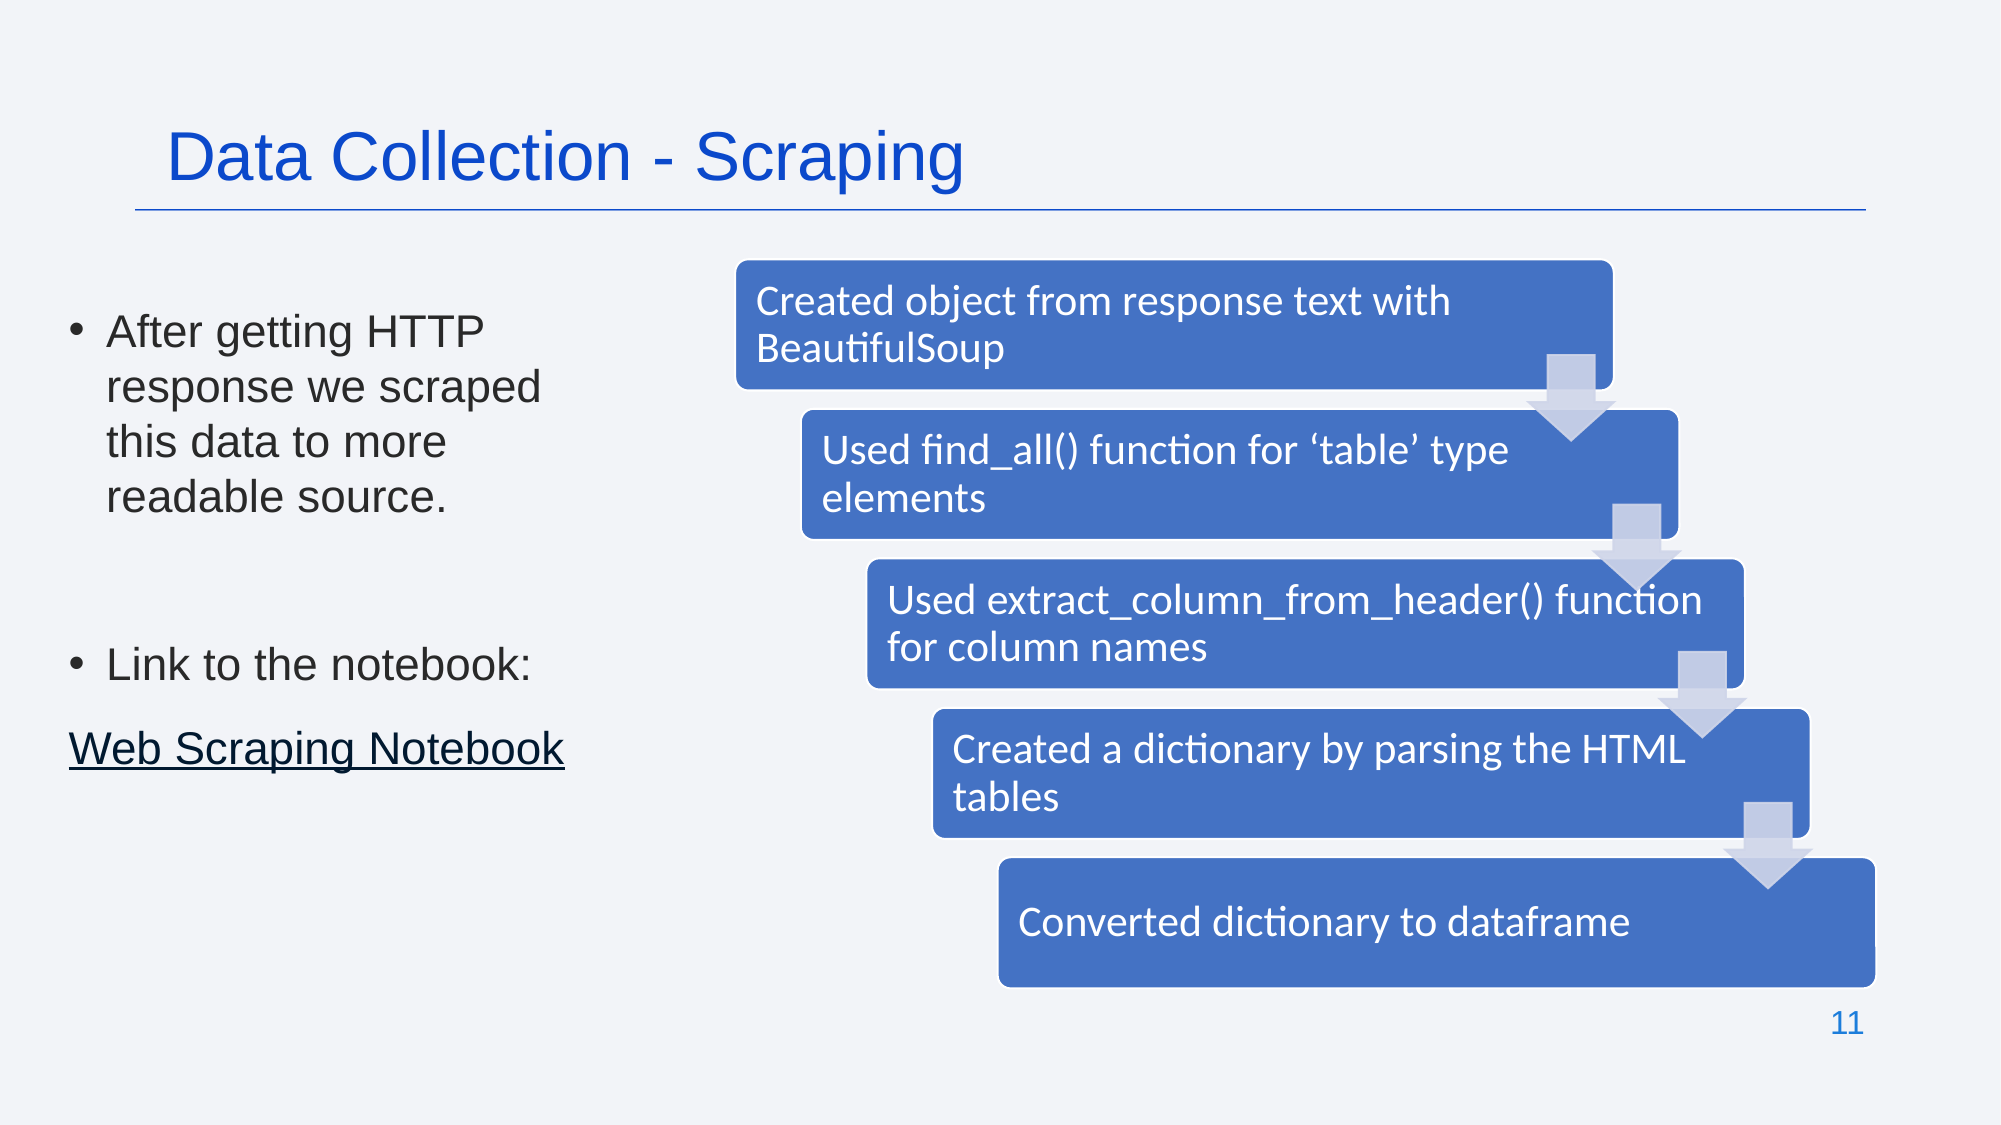

Data Collection - Scraping
Created object from response text with BeautifulSoup
Used find_all() function for ‘table’ type elements
Used extract_column_from_header() function for column names
Created a dictionary by parsing the HTML tables
Converted dictionary to dataframe

After getting HTTP response we scraped this data to more readable source.

Link to the notebook:
Web Scraping Notebook
11